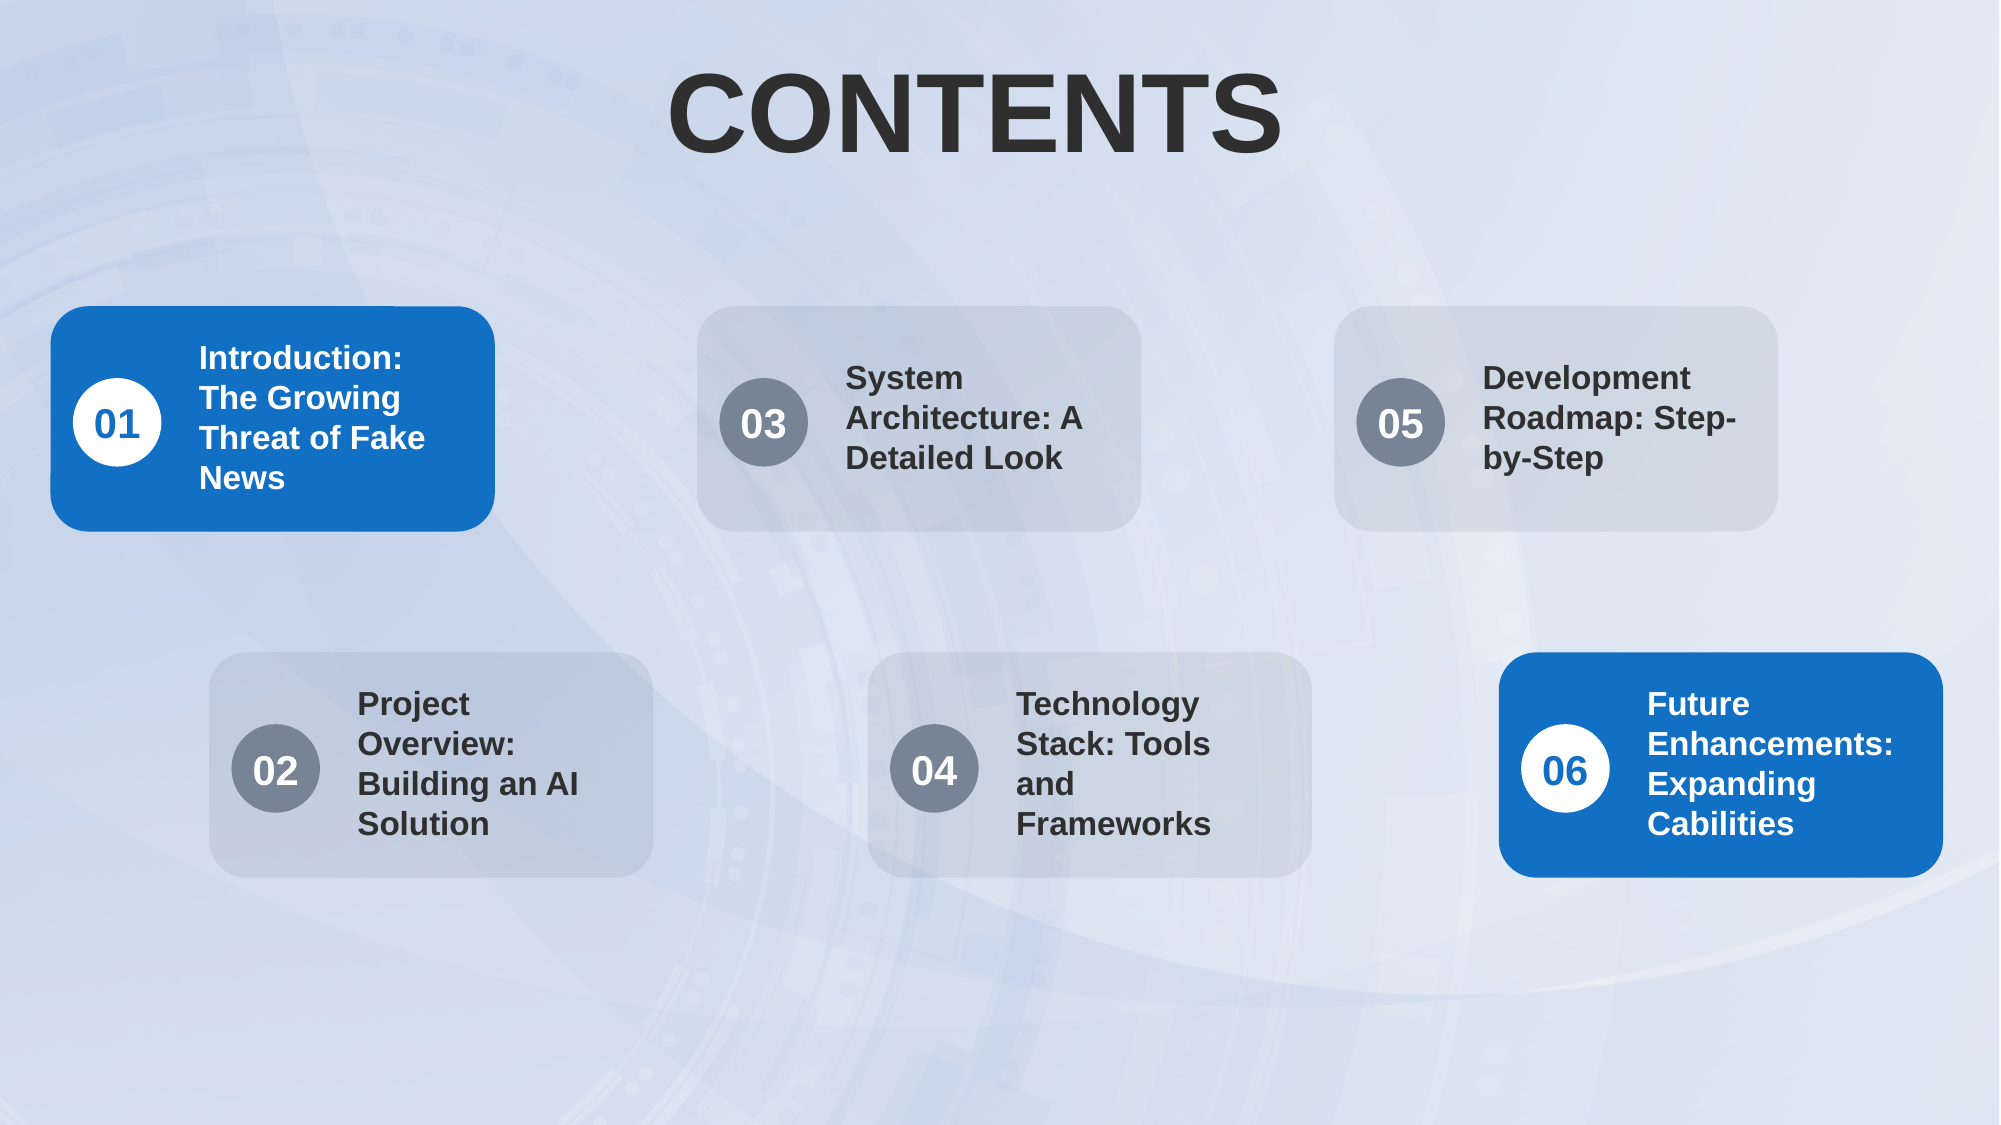

CONTENTS

Introduction: The Growing Threat of Fake News
System Architecture: A Detailed Look
Development Roadmap: Step-by-Step
01
03
05

Future Enhancements: Expanding Cabilities
Project Overview: Building an AI Solution
Technology Stack: Tools and Frameworks
02
04
06